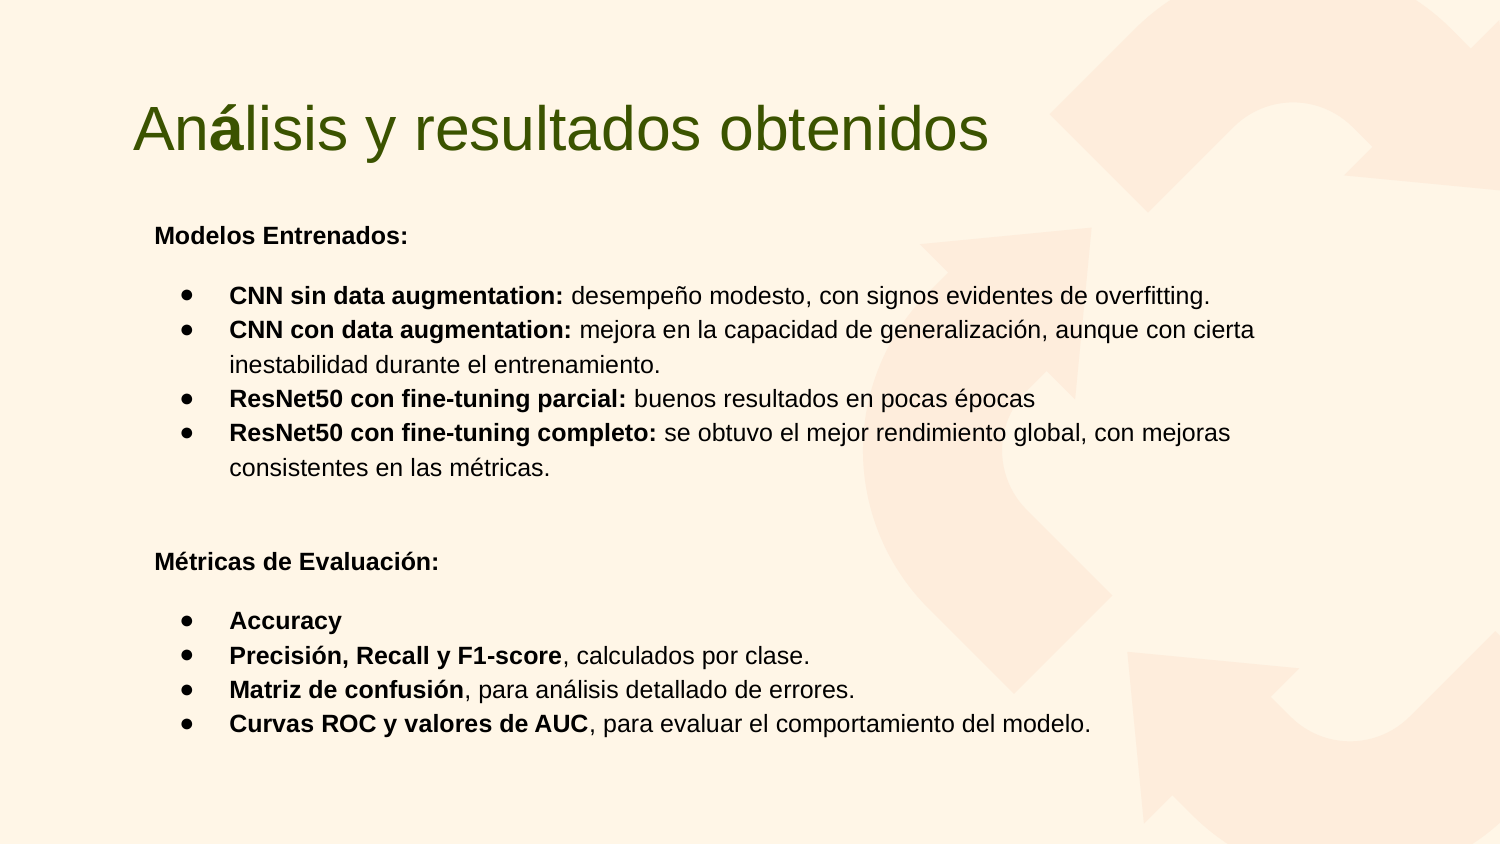

# Análisis y resultados obtenidos
Modelos Entrenados:
CNN sin data augmentation: desempeño modesto, con signos evidentes de overfitting.
CNN con data augmentation: mejora en la capacidad de generalización, aunque con cierta inestabilidad durante el entrenamiento.
ResNet50 con fine-tuning parcial: buenos resultados en pocas épocas
ResNet50 con fine-tuning completo: se obtuvo el mejor rendimiento global, con mejoras consistentes en las métricas.
Métricas de Evaluación:
Accuracy
Precisión, Recall y F1-score, calculados por clase.
Matriz de confusión, para análisis detallado de errores.
Curvas ROC y valores de AUC, para evaluar el comportamiento del modelo.